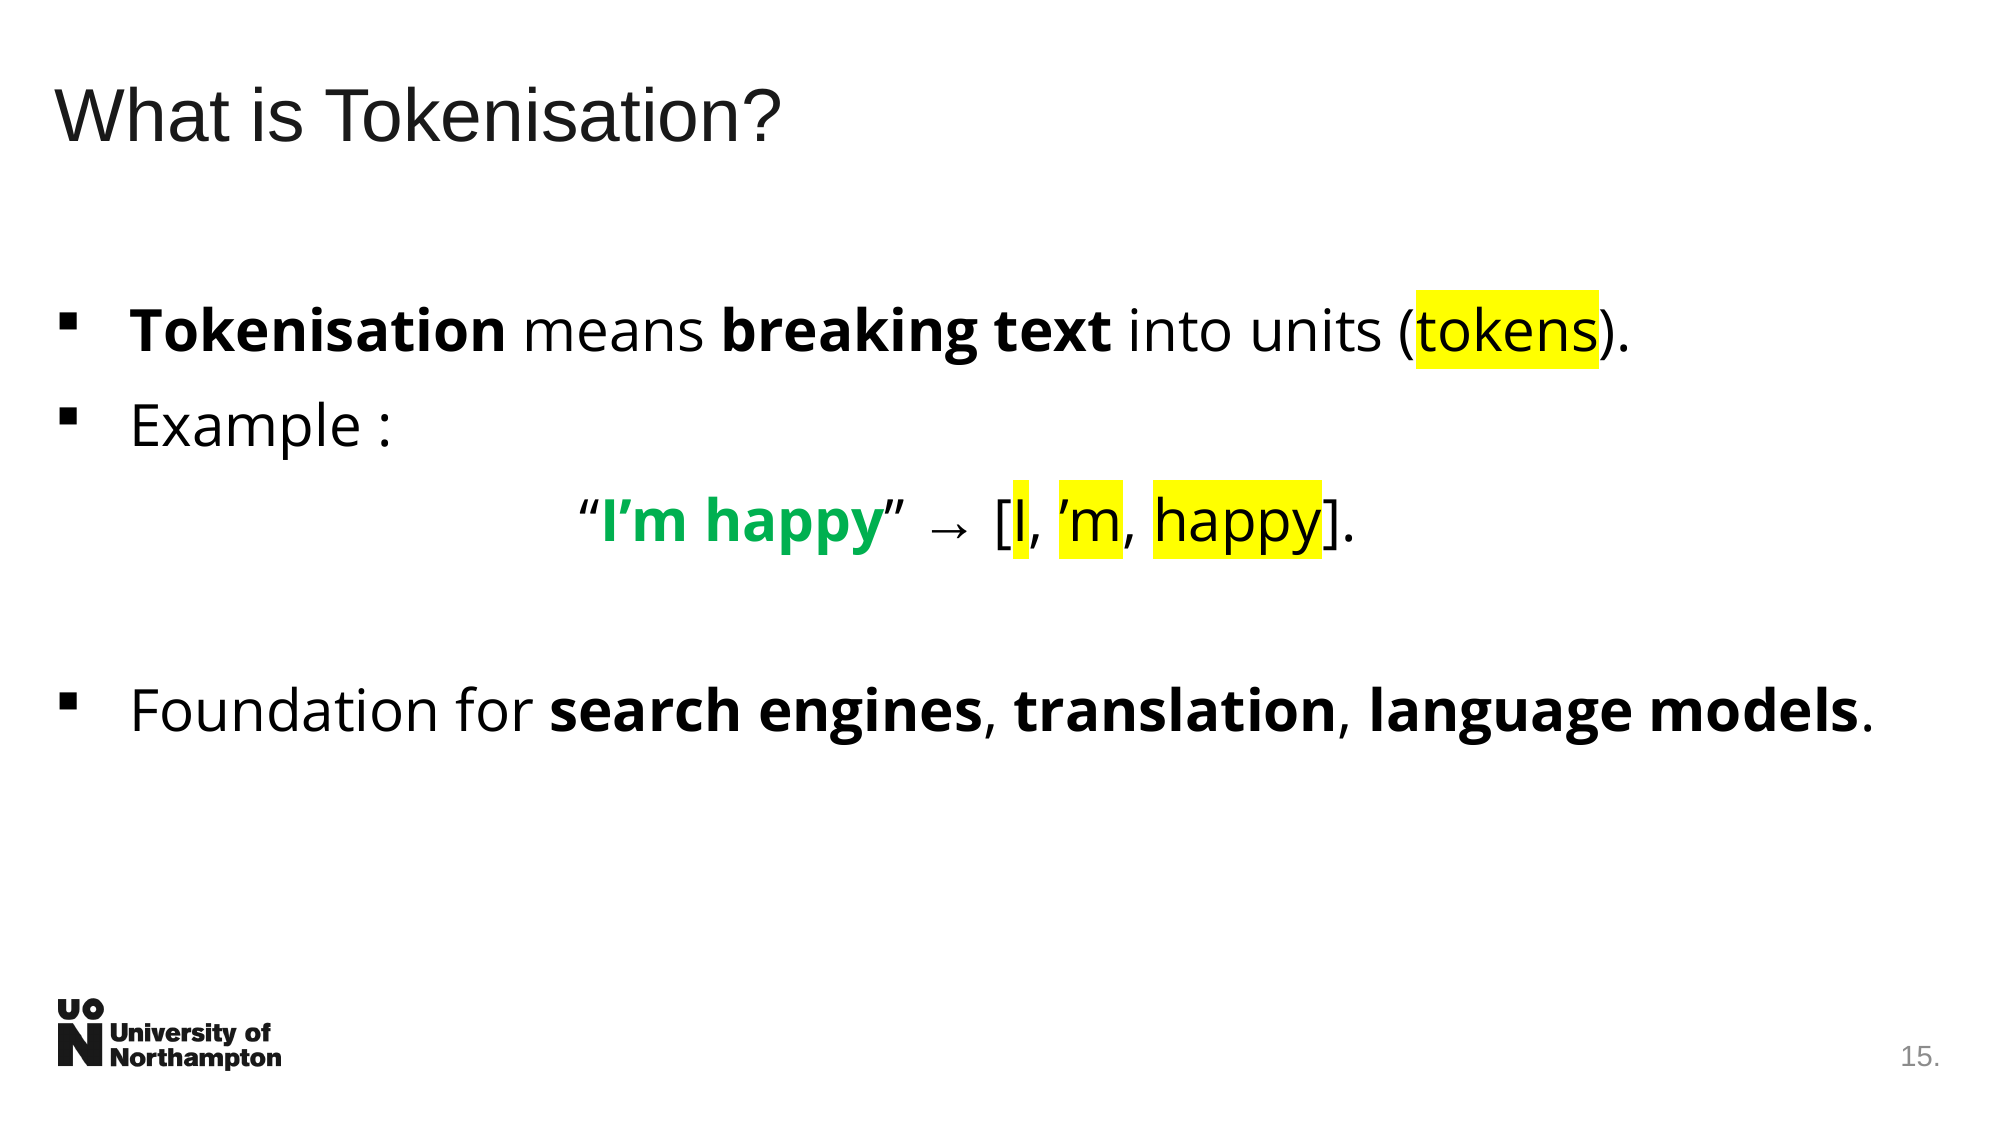

# What is Tokenisation?

Tokenisation means breaking text into units (tokens).
Example :
	“I’m happy” → [I, ’m, happy].

Foundation for search engines, translation, language models.
15.